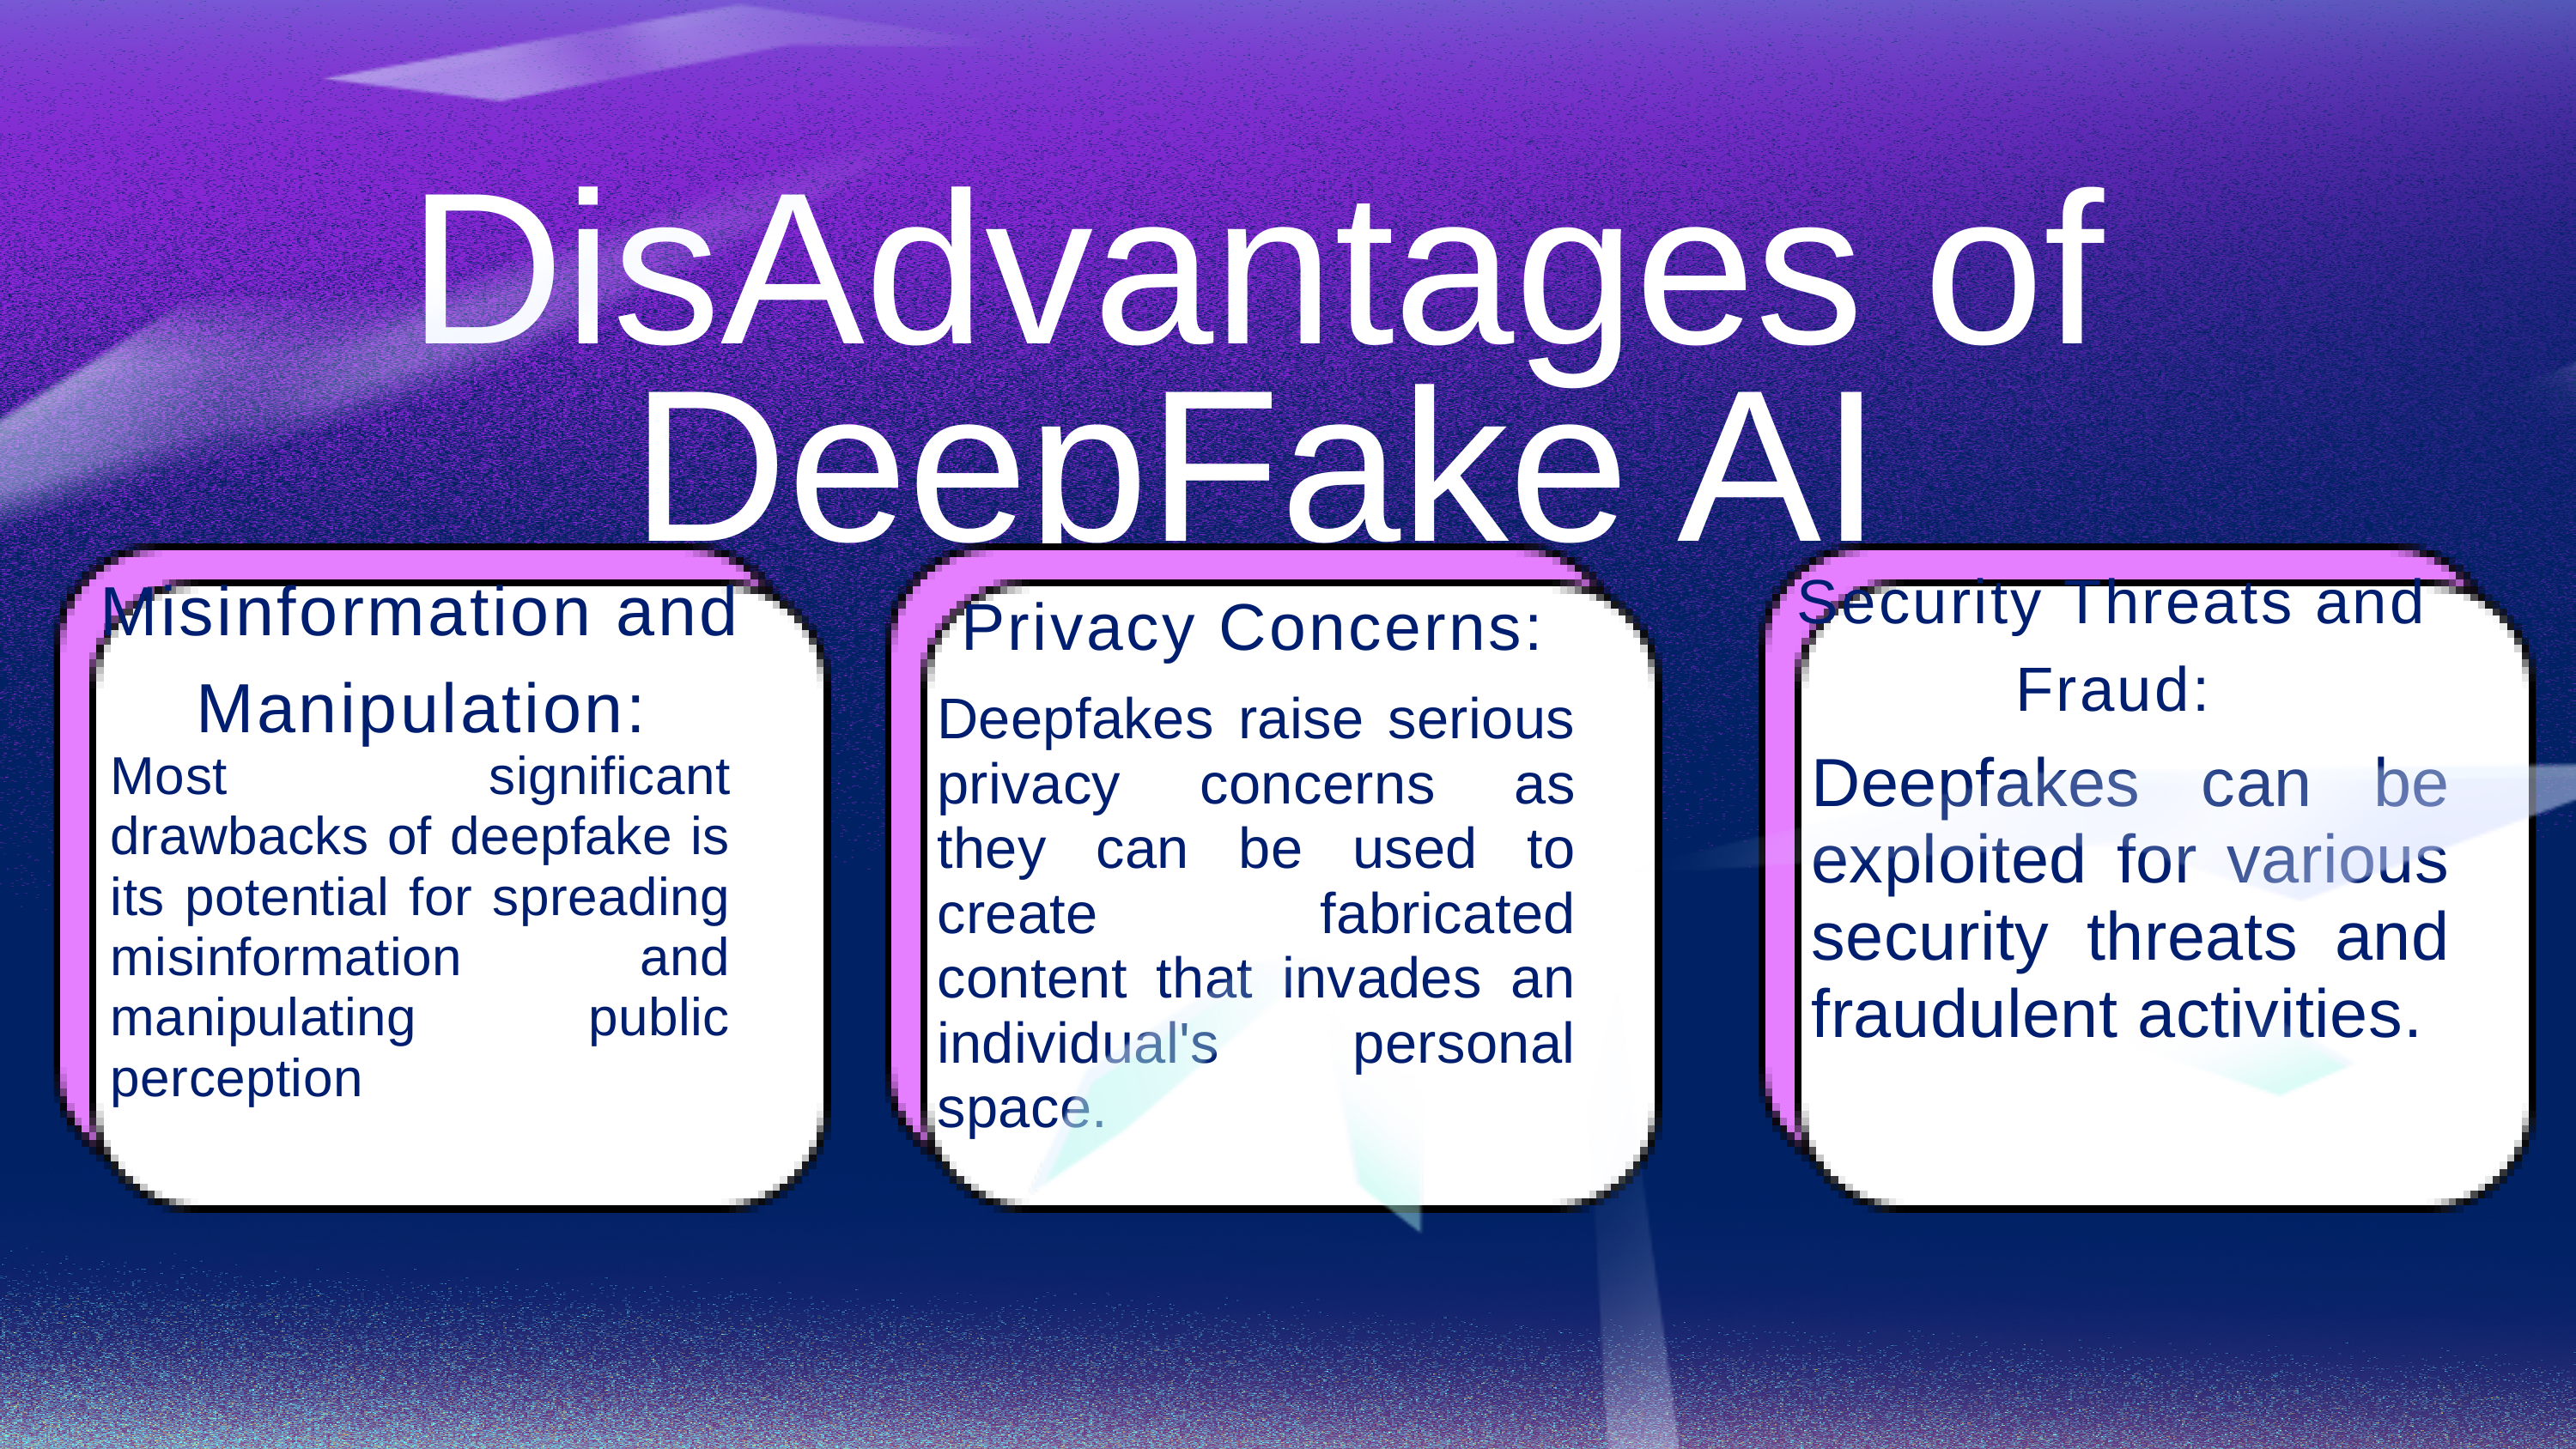

DisAdvantages of DeepFake AI

Security Threats and Fraud:
Misinformation and Manipulation:
Privacy Concerns:
Deepfakes raise serious privacy concerns as they can be used to create fabricated content that invades an individual's personal space.
Deepfakes can be exploited for various security threats and fraudulent activities.
Most significant drawbacks of deepfake is its potential for spreading misinformation and manipulating public perception